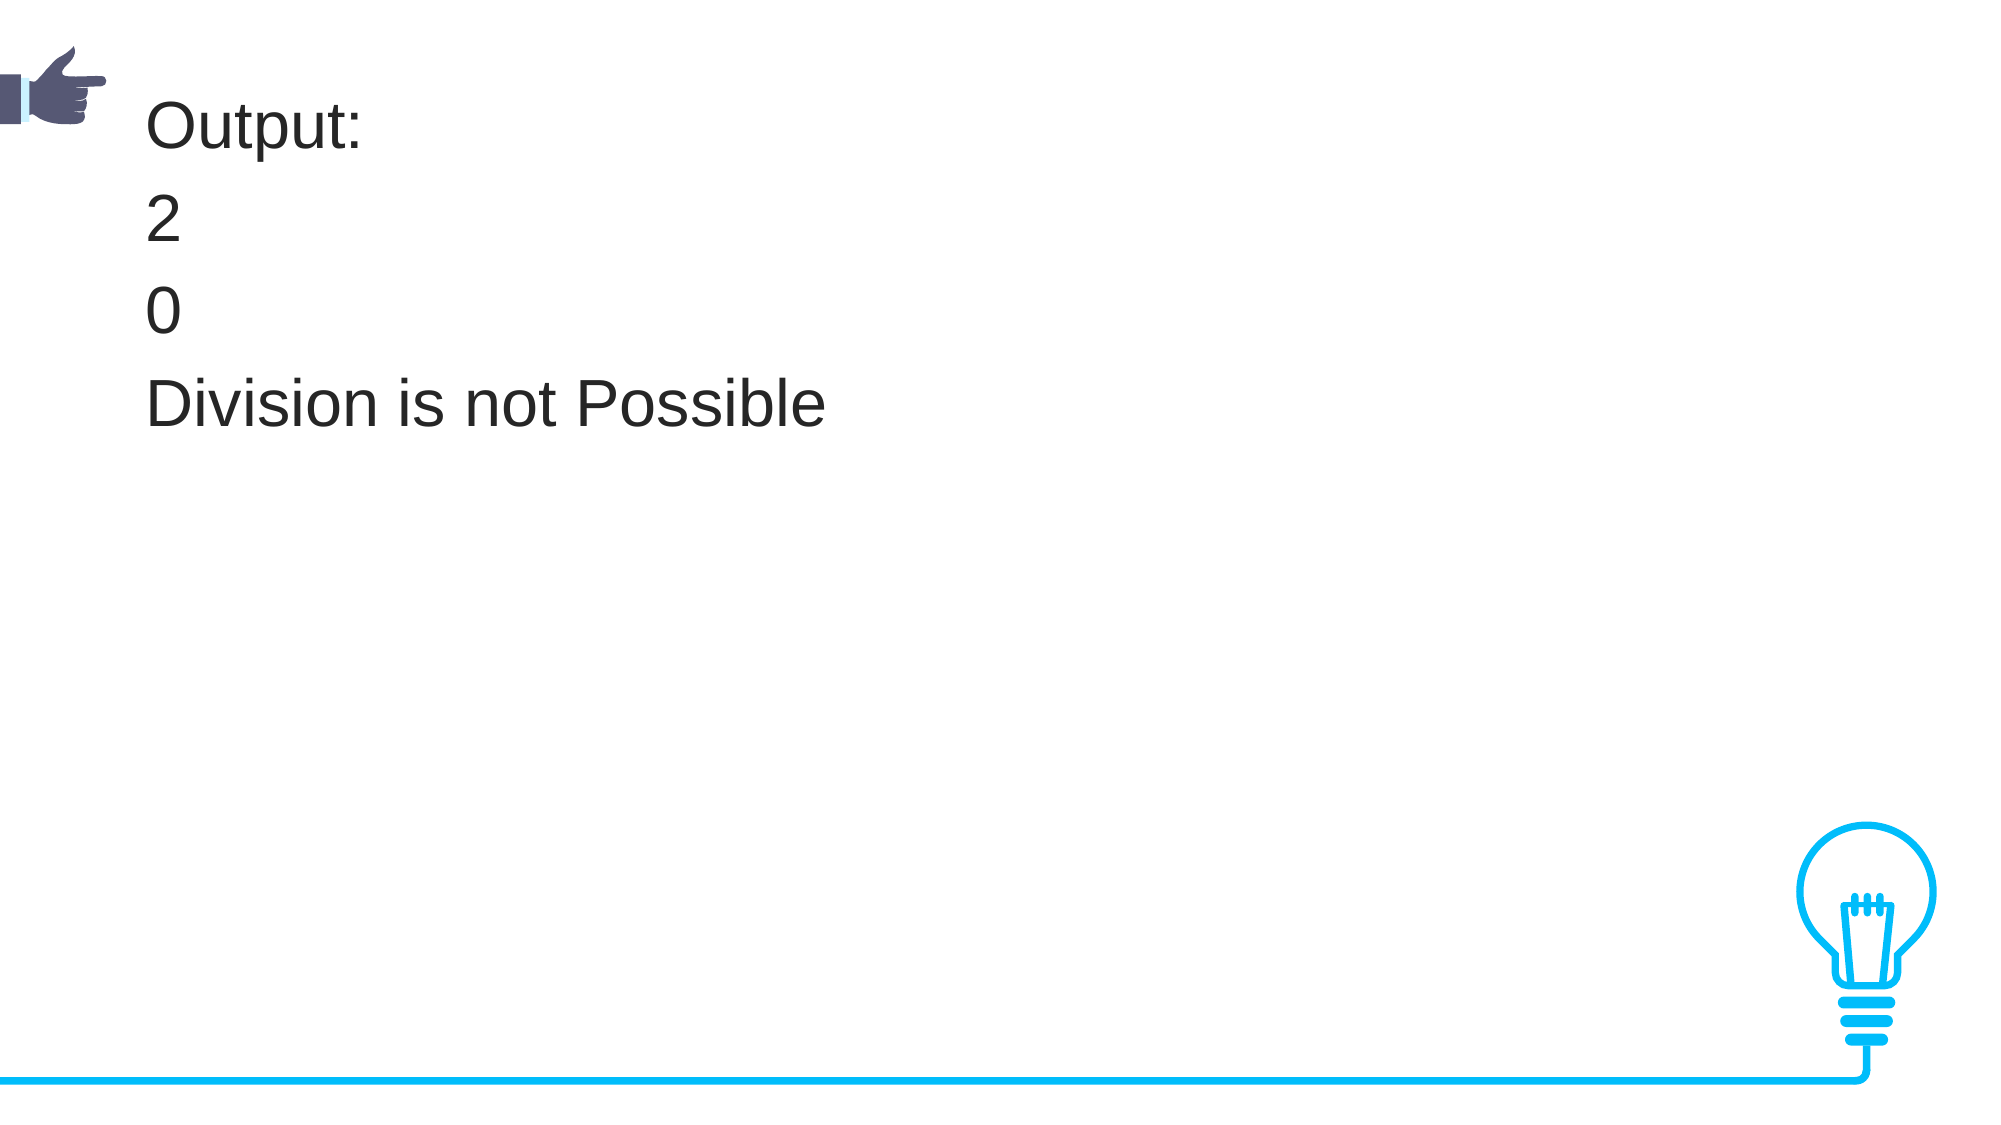

Output:
2
0
Division is not Possible